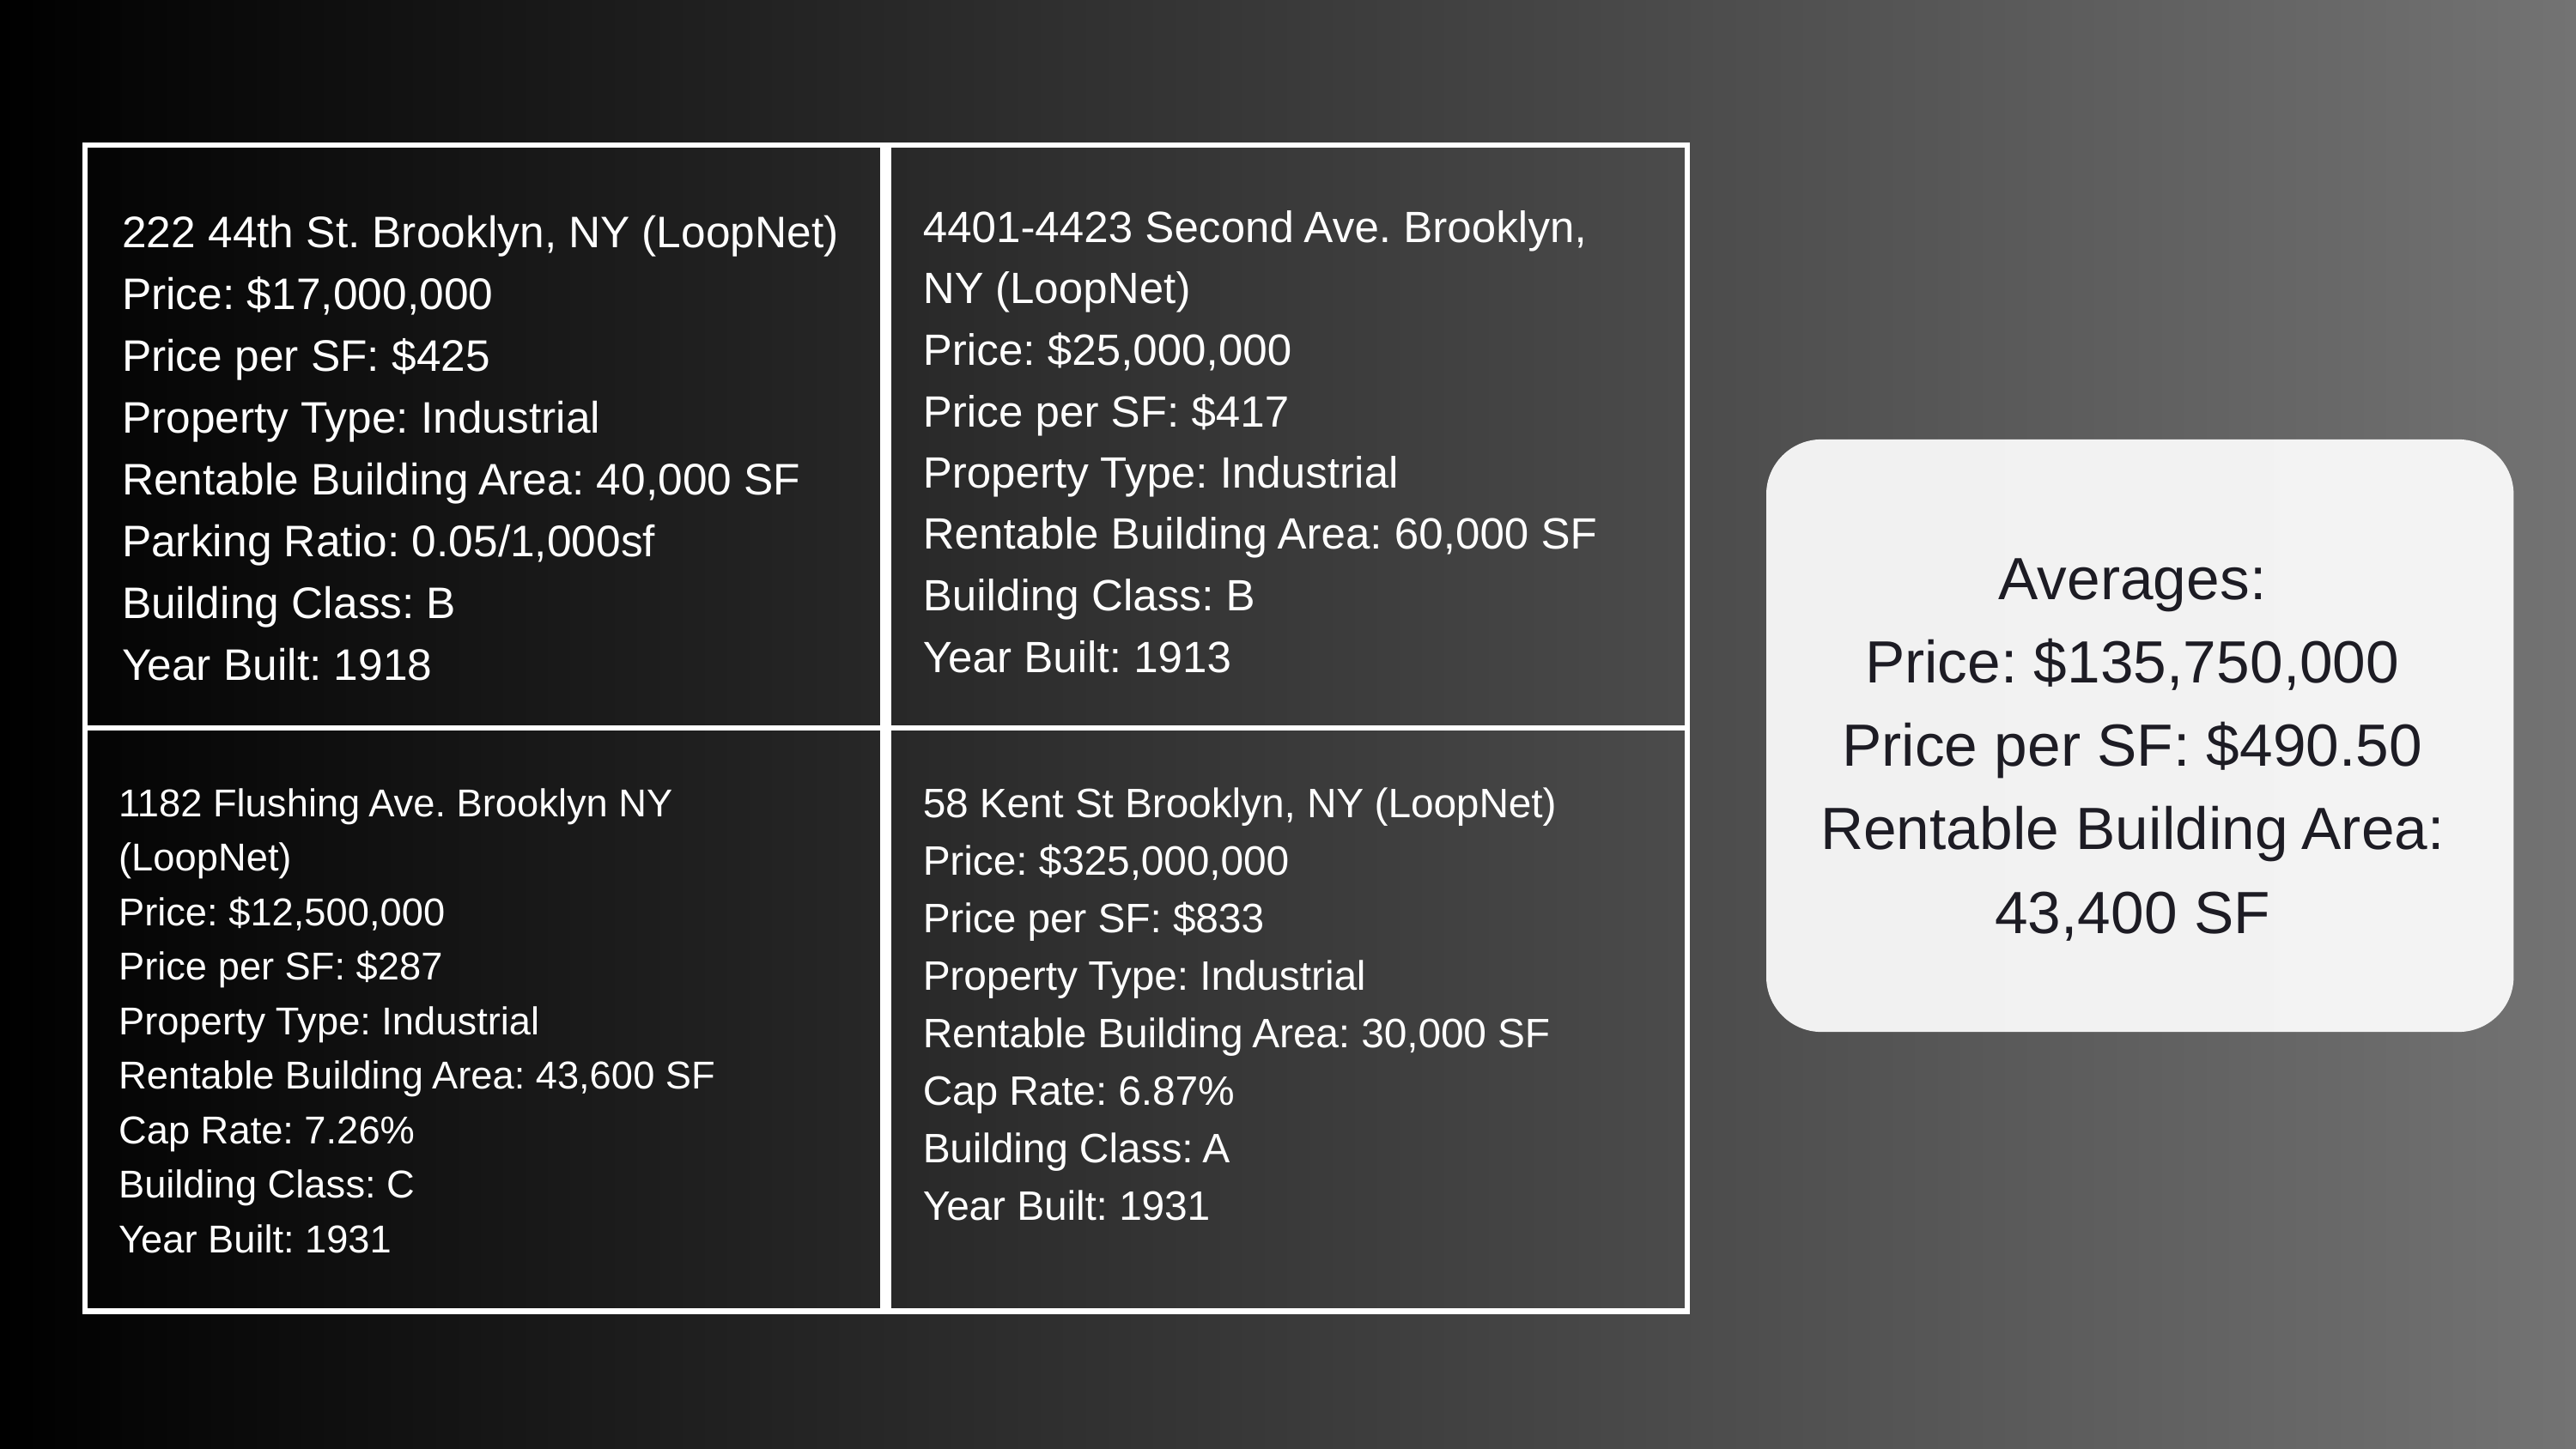

4401-4423 Second Ave. Brooklyn,
NY (LoopNet)
Price: $25,000,000
Price per SF: $417
Property Type: Industrial
Rentable Building Area: 60,000 SF
Building Class: B
Year Built: 1913
222 44th St. Brooklyn, NY (LoopNet)
Price: $17,000,000
Price per SF: $425
Property Type: Industrial
Rentable Building Area: 40,000 SF
Parking Ratio: 0.05/1,000sf
Building Class: B
Year Built: 1918

Averages:
Price: $135,750,000
Price per SF: $490.50
Rentable Building Area: 43,400 SF

58 Kent St Brooklyn, NY (LoopNet)
Price: $325,000,000
Price per SF: $833
Property Type: Industrial
Rentable Building Area: 30,000 SF
Cap Rate: 6.87%
Building Class: A
Year Built: 1931
1182 Flushing Ave. Brooklyn NY (LoopNet)
Price: $12,500,000
Price per SF: $287
Property Type: Industrial
Rentable Building Area: 43,600 SF
Cap Rate: 7.26%
Building Class: C
Year Built: 1931